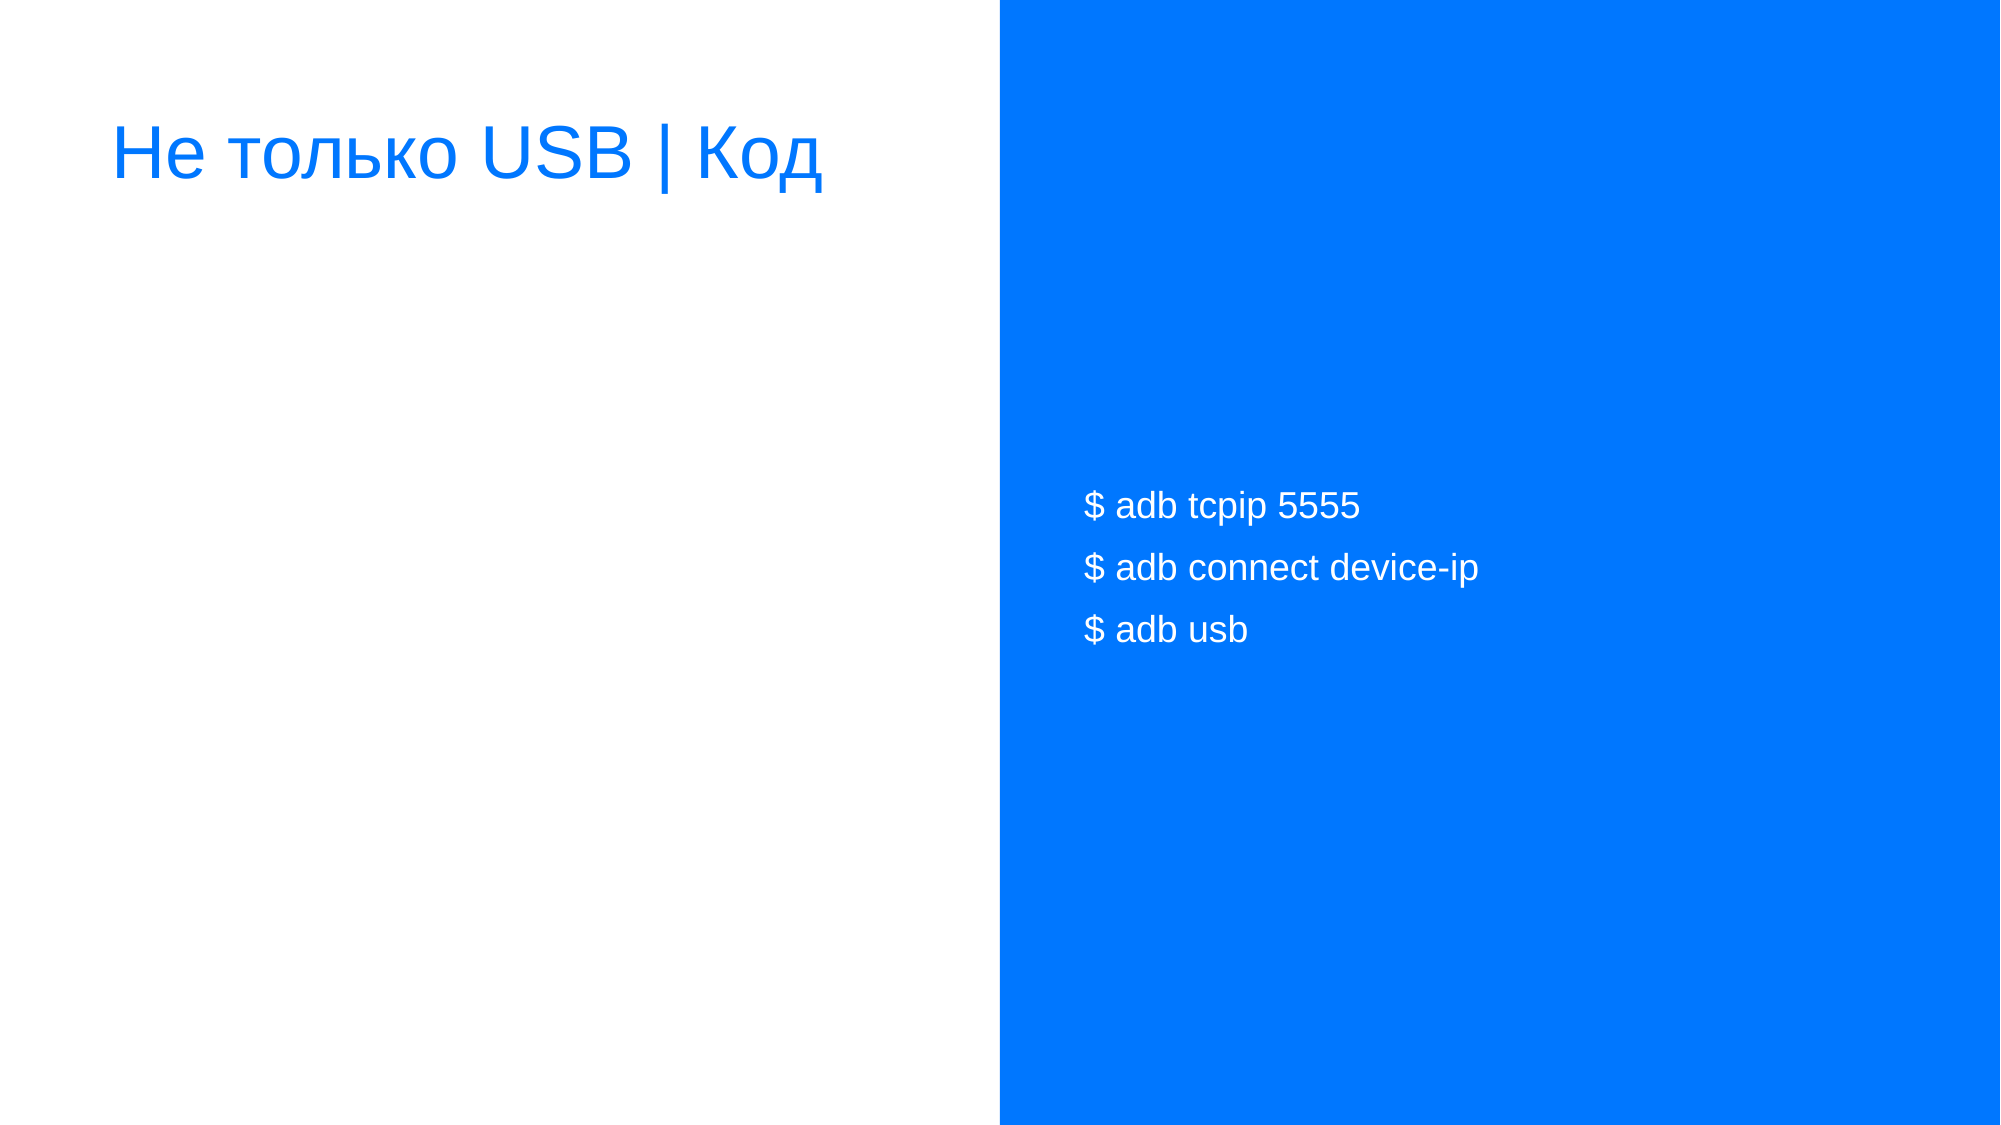

# Не только USB | Код
$ adb tcpip 5555
$ adb connect device-ip
$ adb usb